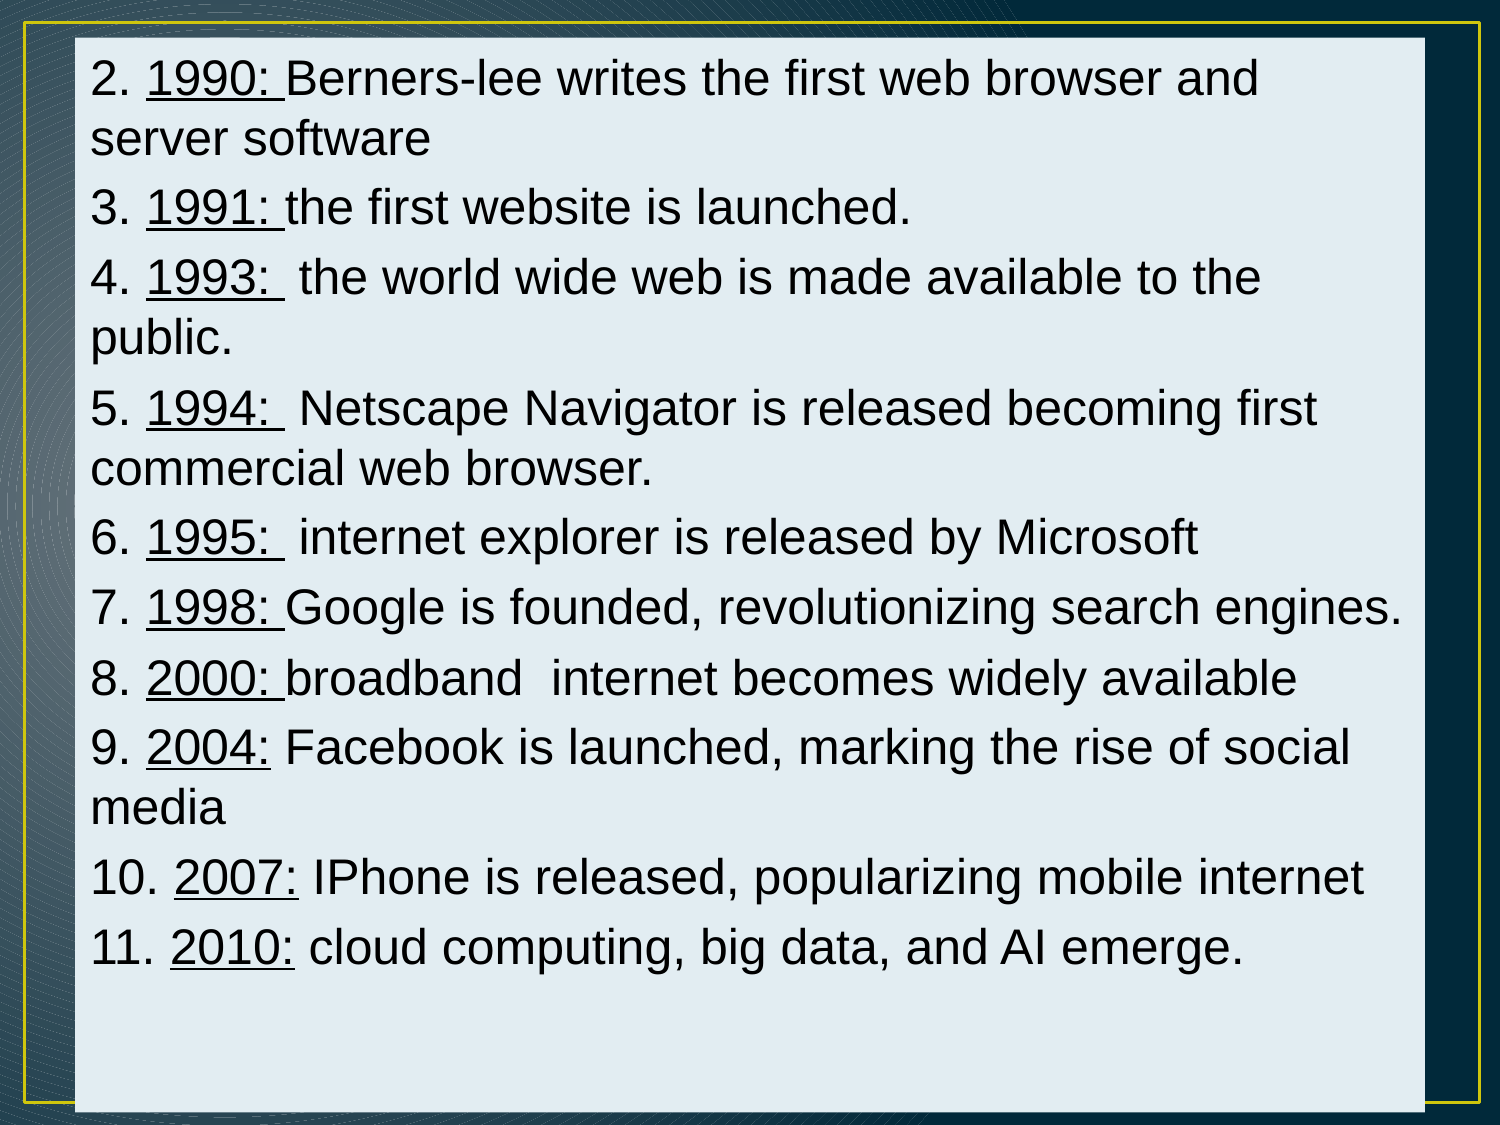

2. 1990: Berners-lee writes the first web browser and server software
3. 1991: the first website is launched.
4. 1993:  the world wide web is made available to the public.
5. 1994:  Netscape Navigator is released becoming first commercial web browser.
6. 1995:  internet explorer is released by Microsoft
7. 1998: Google is founded, revolutionizing search engines.
8. 2000: broadband  internet becomes widely available
9. 2004: Facebook is launched, marking the rise of social media
10. 2007: IPhone is released, popularizing mobile internet
11. 2010: cloud computing, big data, and AI emerge.
#